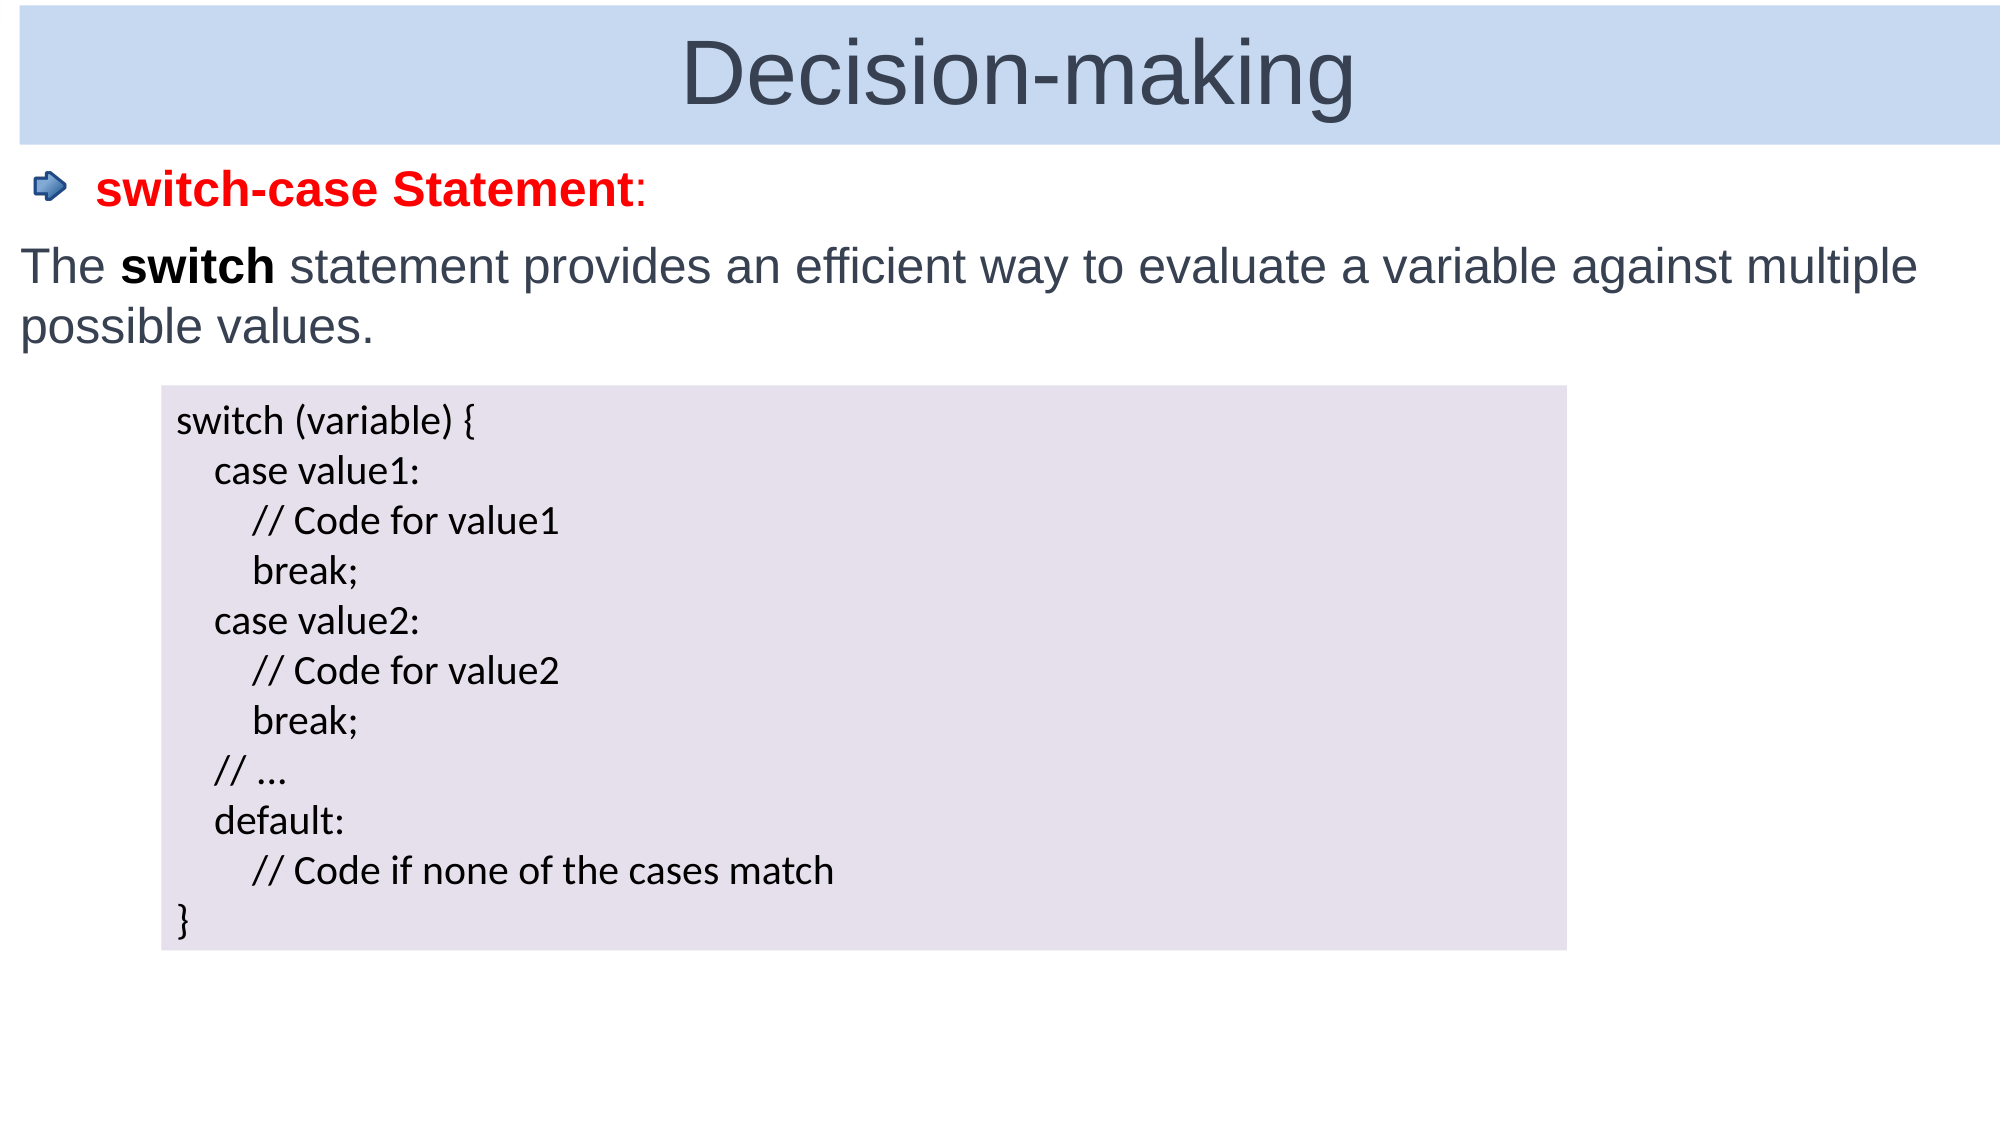

Decision-making
switch-case Statement:
The switch statement provides an efficient way to evaluate a variable against multiple possible values.
switch (variable) {
    case value1:
        // Code for value1
        break;
    case value2:
        // Code for value2
        break;
    // ...
    default:
        // Code if none of the cases match
}